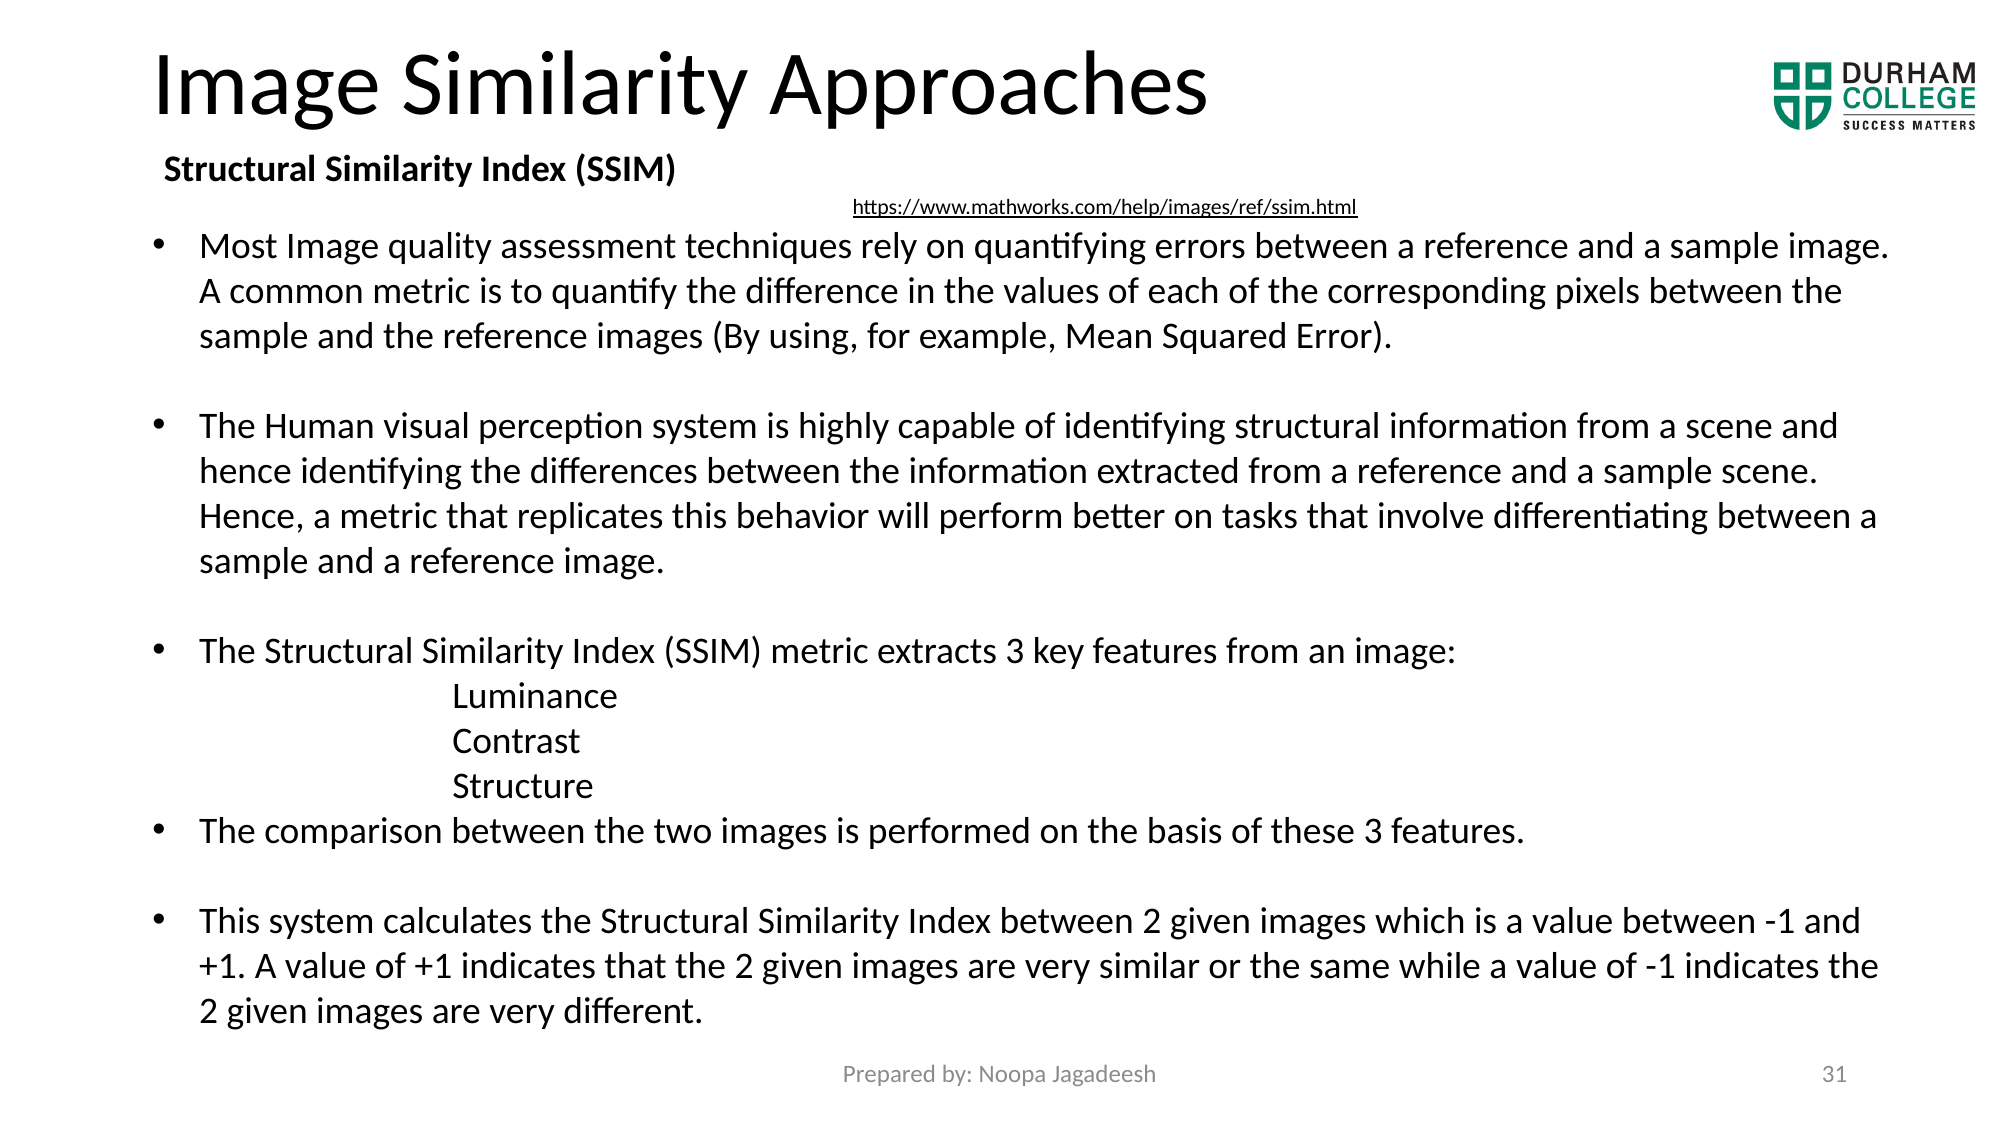

# Image Similarity Approaches
Structural Similarity Index (SSIM)
https://www.mathworks.com/help/images/ref/ssim.html
Most Image quality assessment techniques rely on quantifying errors between a reference and a sample image. A common metric is to quantify the difference in the values of each of the corresponding pixels between the sample and the reference images (By using, for example, Mean Squared Error).

The Human visual perception system is highly capable of identifying structural information from a scene and hence identifying the differences between the information extracted from a reference and a sample scene. Hence, a metric that replicates this behavior will perform better on tasks that involve differentiating between a sample and a reference image.

The Structural Similarity Index (SSIM) metric extracts 3 key features from an image:
Luminance
Contrast
Structure
The comparison between the two images is performed on the basis of these 3 features.

This system calculates the Structural Similarity Index between 2 given images which is a value between -1 and +1. A value of +1 indicates that the 2 given images are very similar or the same while a value of -1 indicates the 2 given images are very different.

Prepared by: Noopa Jagadeesh

31